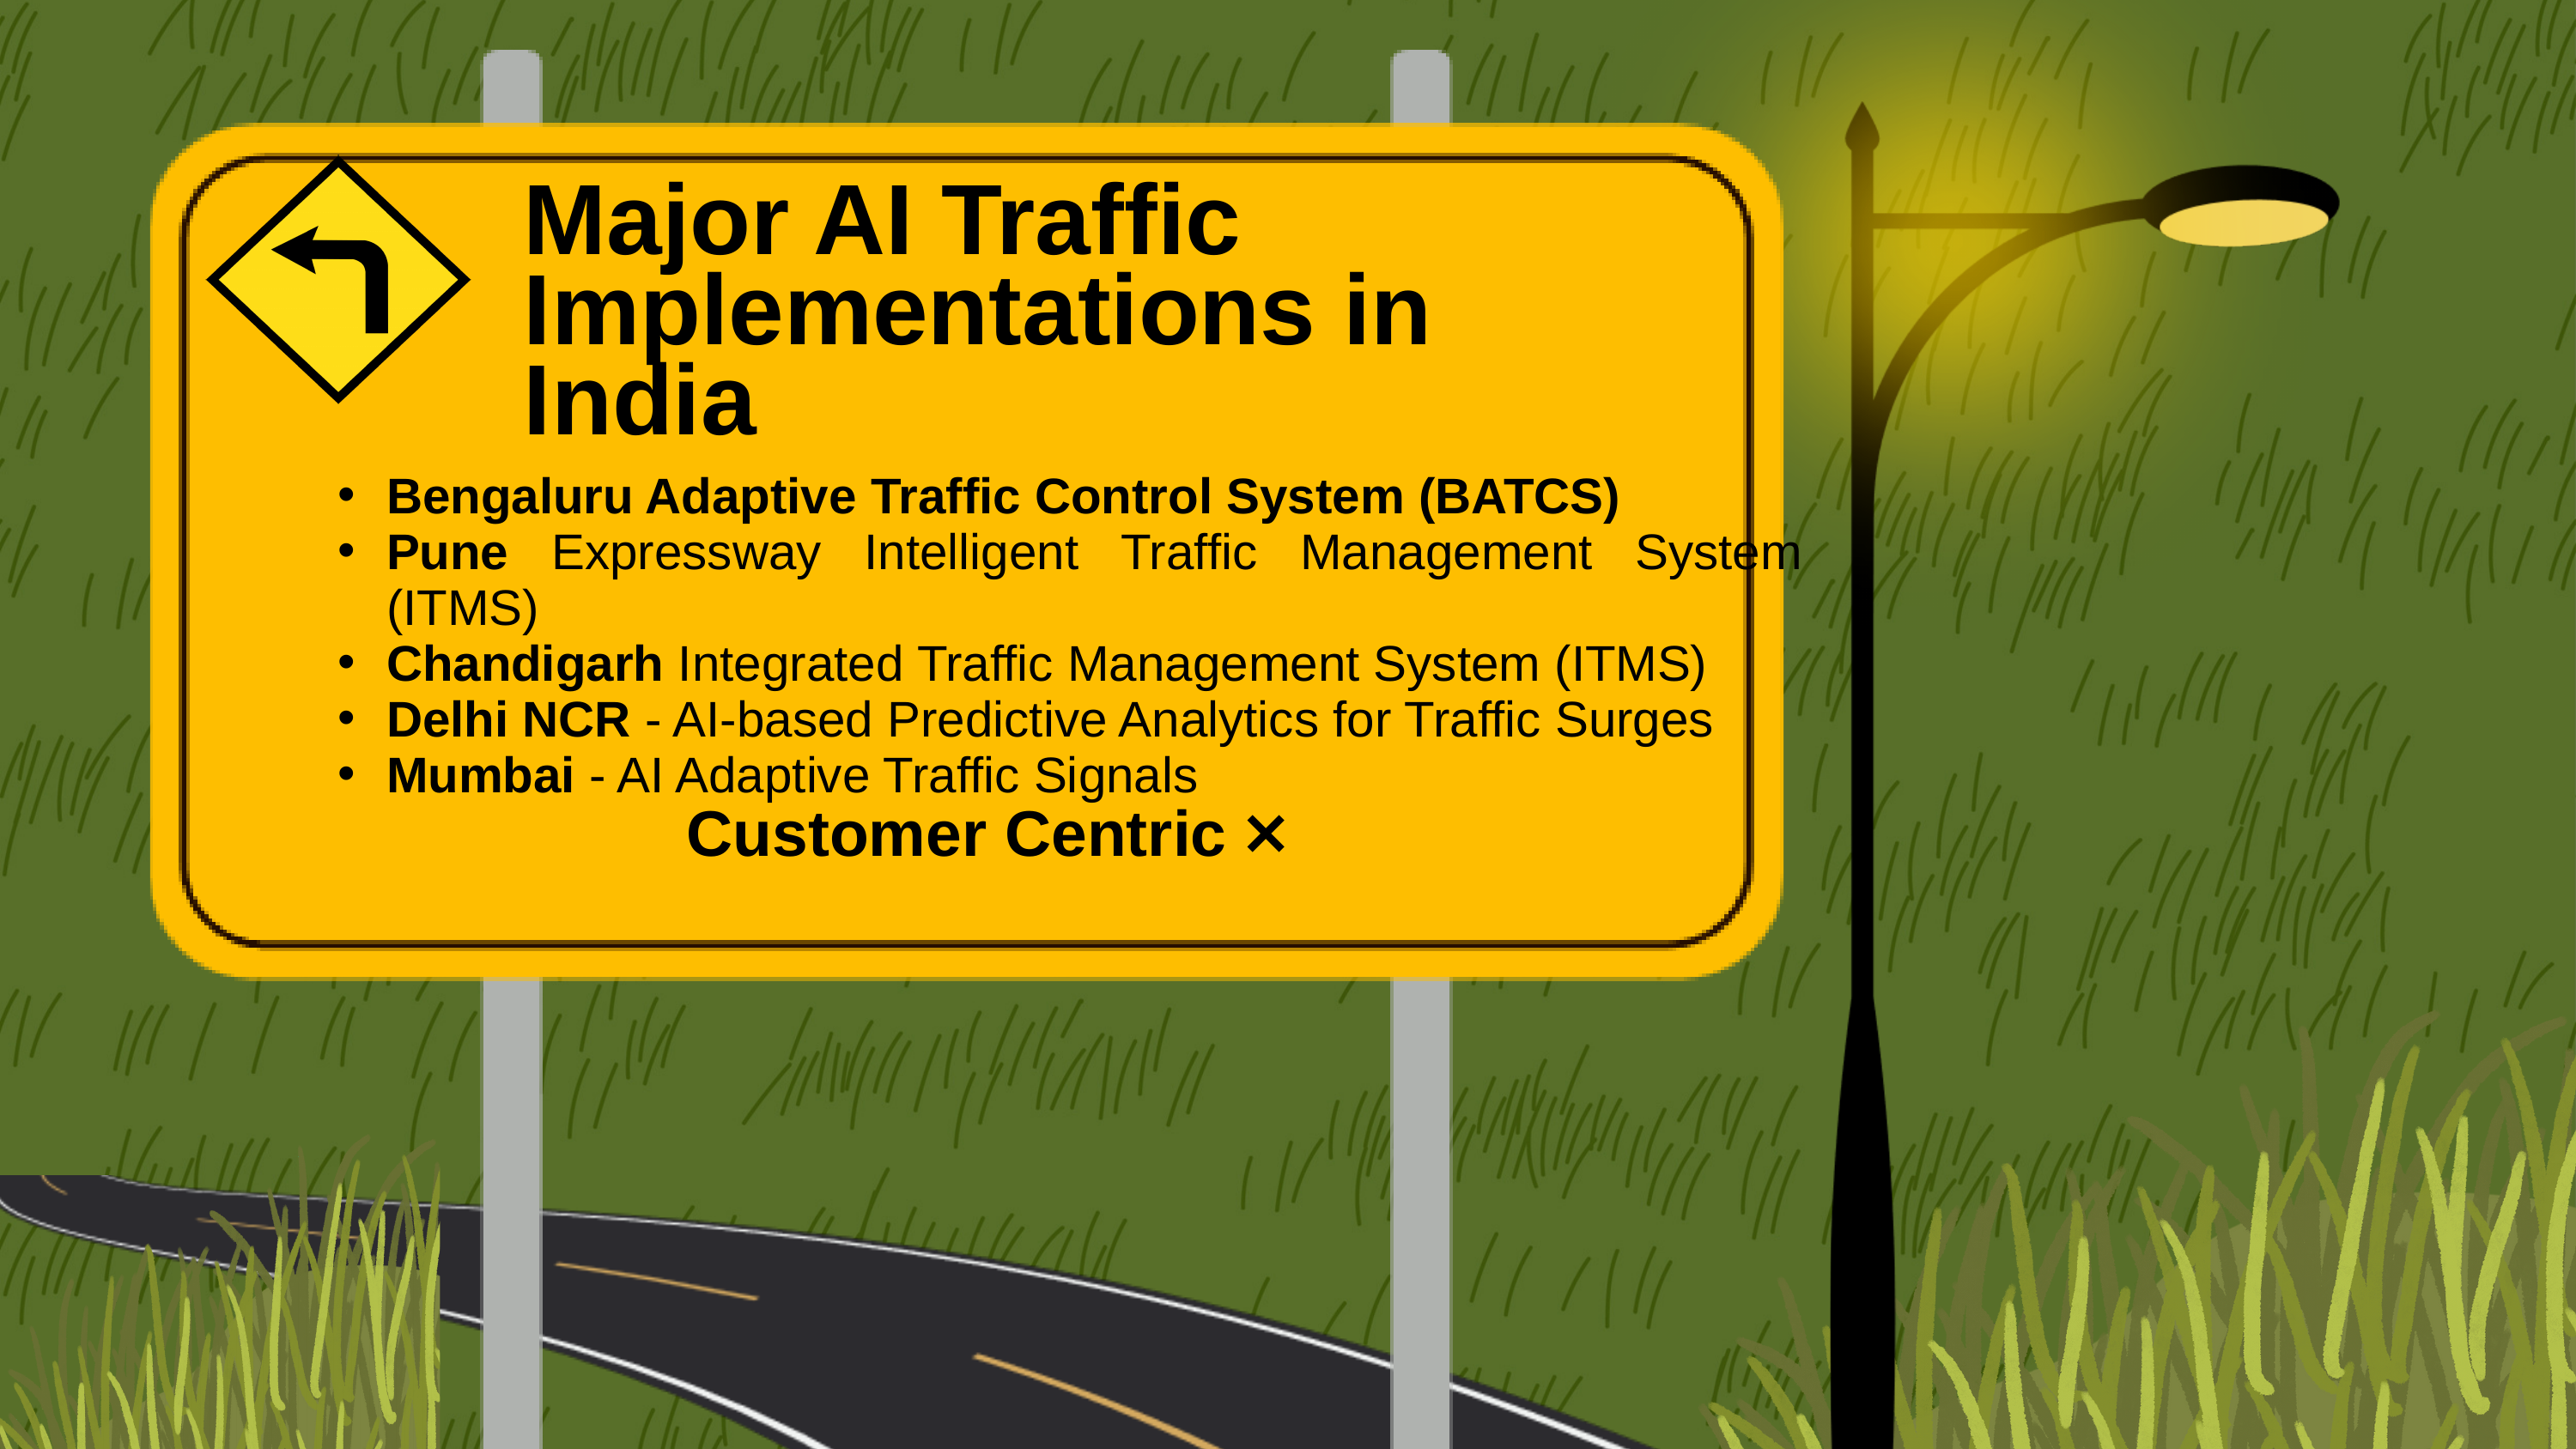

Major AI Traffic Implementations in India
Bengaluru Adaptive Traffic Control System (BATCS)
Pune Expressway Intelligent Traffic Management System (ITMS)
Chandigarh Integrated Traffic Management System (ITMS)
Delhi NCR - AI-based Predictive Analytics for Traffic Surges
Mumbai - AI Adaptive Traffic Signals
Customer Centric ❌